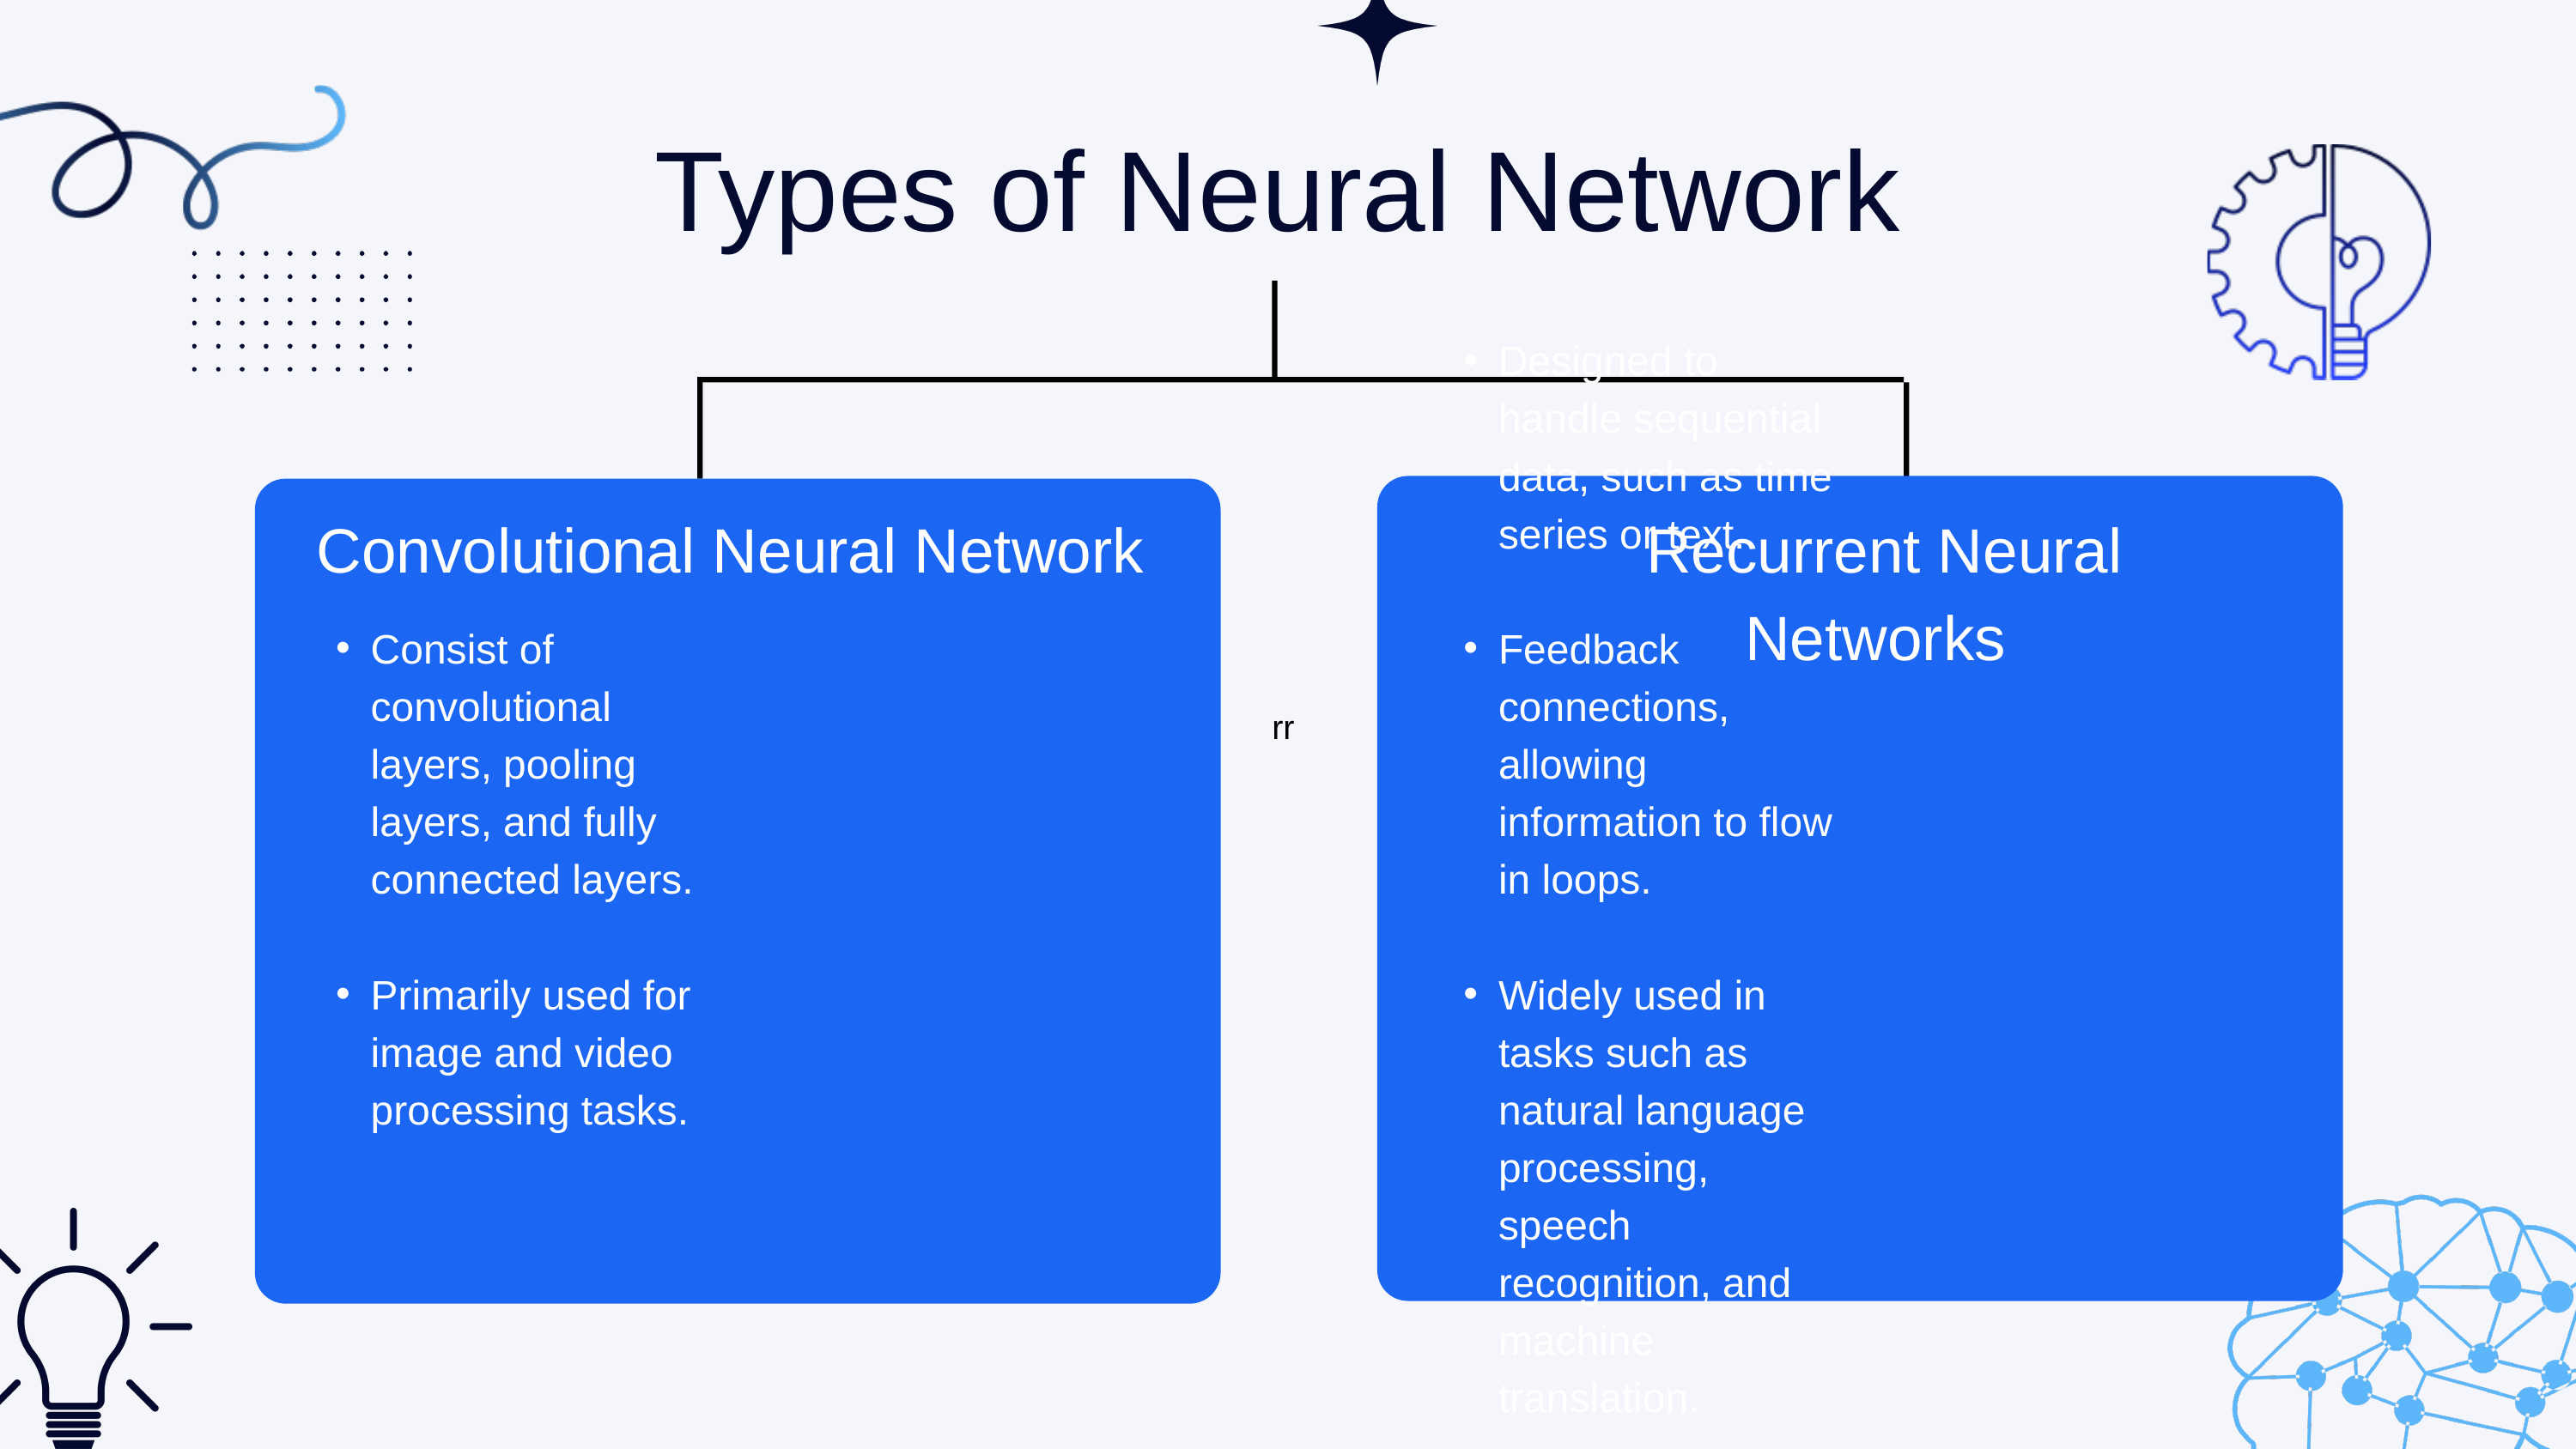

Types of Neural Network

Convolutional Neural Network
Recurrent Neural Networks

Consist of convolutional layers, pooling layers, and fully connected layers.

Primarily used for image and video processing tasks.

Designed to handle sequential data, such as time series or text.

Feedback connections, allowing information to flow in loops.

Widely used in tasks such as natural language processing, speech recognition, and machine translation.

rr